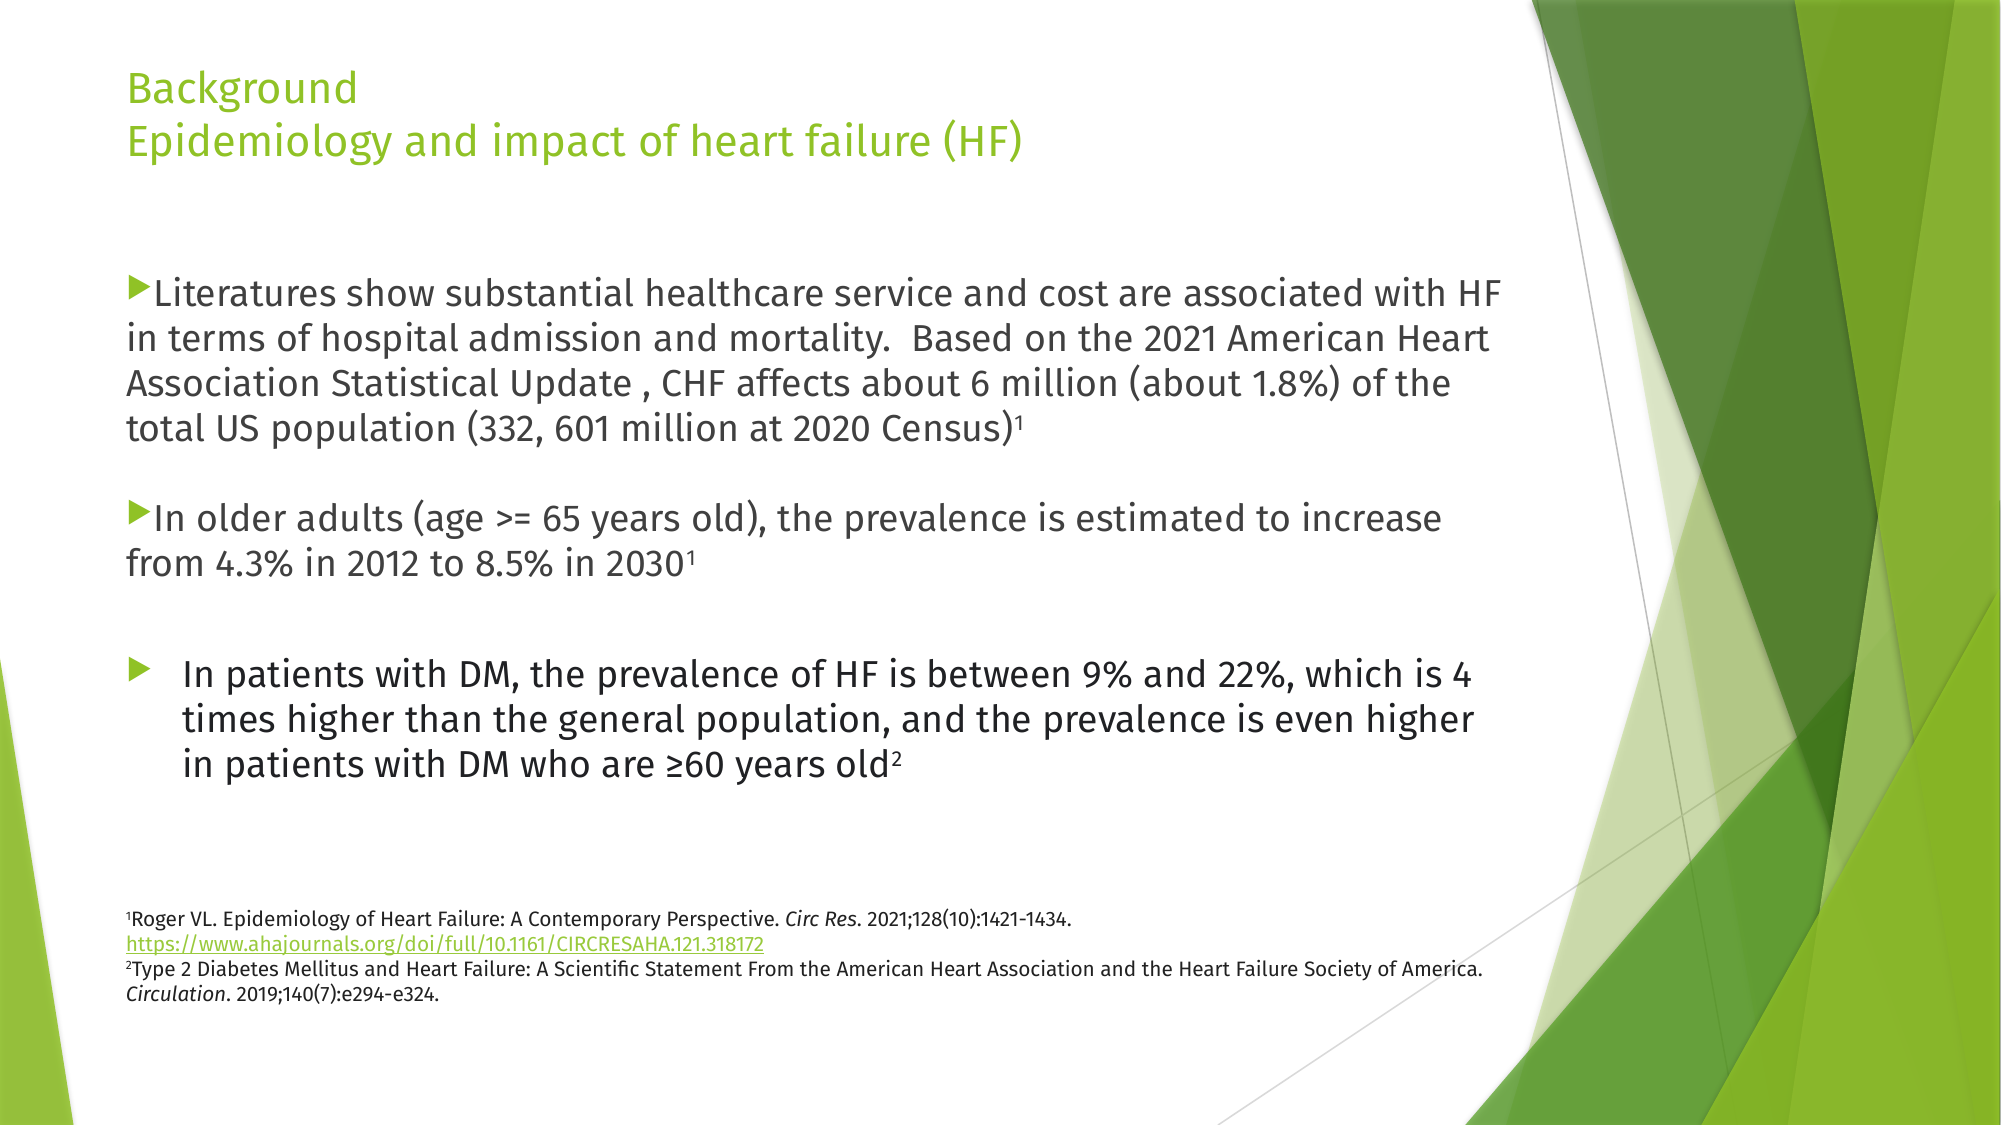

# Background Epidemiology and impact of heart failure (HF)
Literatures show substantial healthcare service and cost are associated with HF in terms of hospital admission and mortality.  Based on the 2021 American Heart Association Statistical Update , CHF affects about 6 million (about 1.8%) of the total US population (332, 601 million at 2020 Census)1

In older adults (age >= 65 years old), the prevalence is estimated to increase from 4.3% in 2012 to 8.5% in 20301

In patients with DM, the prevalence of HF is between 9% and 22%, which is 4 times higher than the general population, and the prevalence is even higher in patients with DM who are ≥60 years old2

1Roger VL. Epidemiology of Heart Failure: A Contemporary Perspective. Circ Res. 2021;128(10):1421-1434.  https://www.ahajournals.org/doi/full/10.1161/CIRCRESAHA.121.318172
2Type 2 Diabetes Mellitus and Heart Failure: A Scientific Statement From the American Heart Association and the Heart Failure Society of America. Circulation. 2019;140(7):e294-e324.